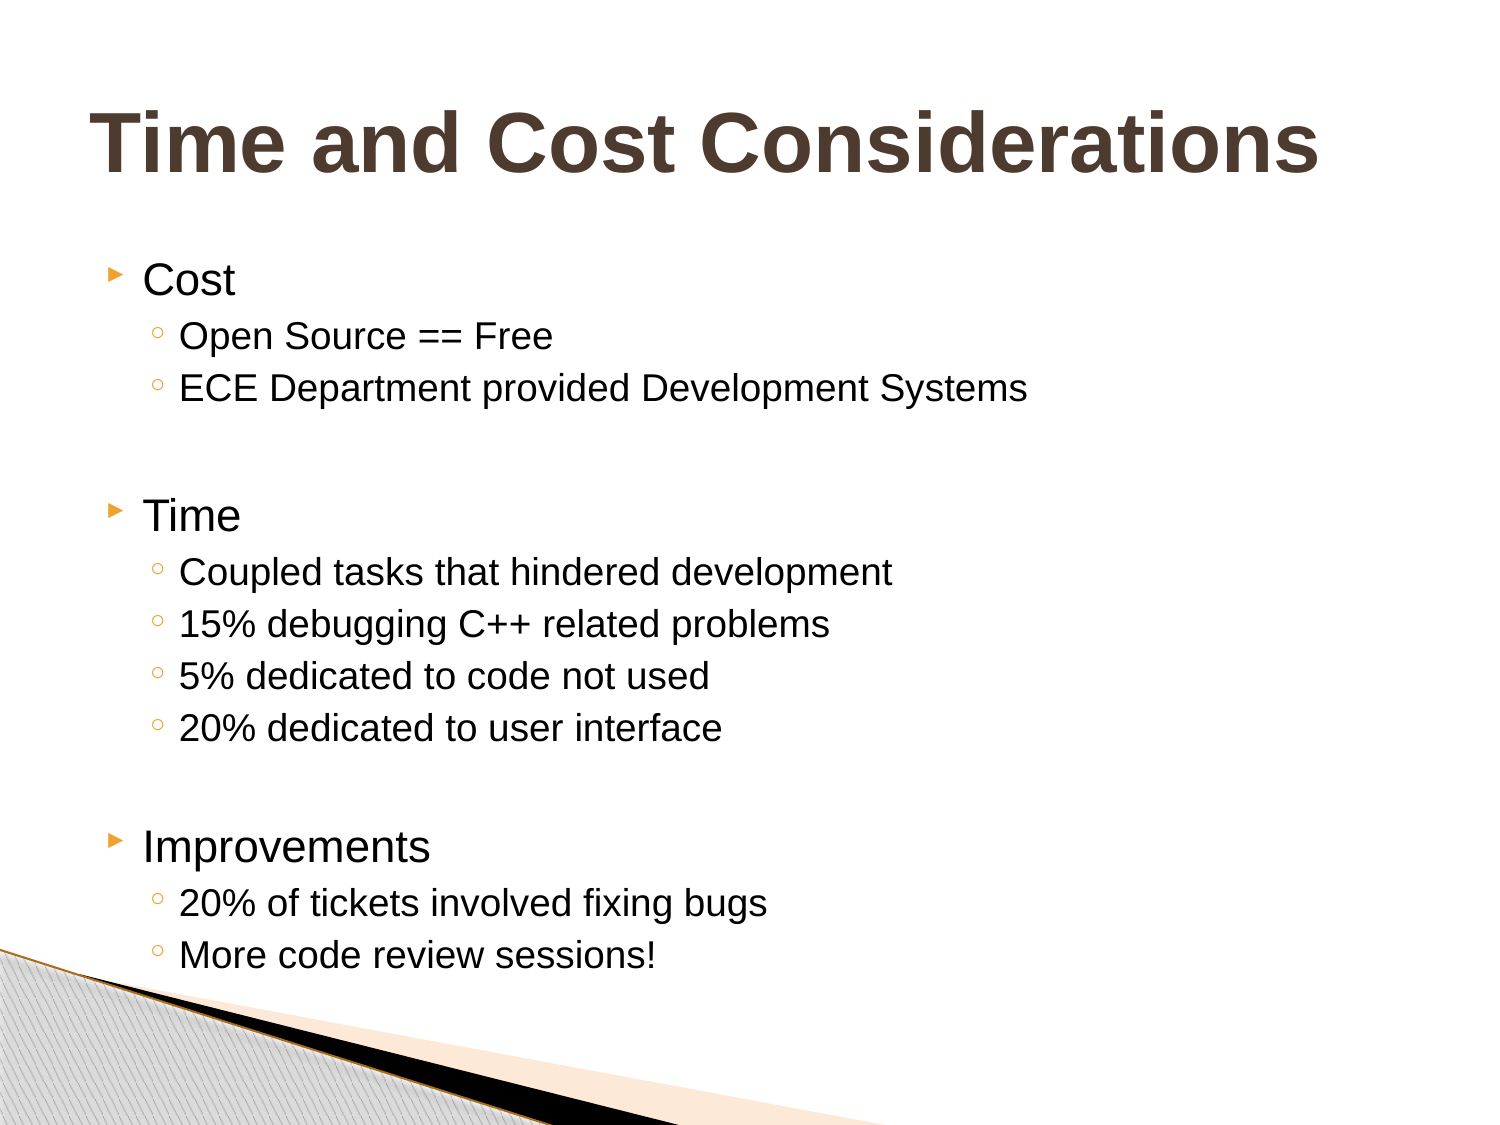

# Time and Cost Considerations
Cost
Open Source == Free
ECE Department provided Development Systems

Time
Coupled tasks that hindered development
15% debugging C++ related problems
5% dedicated to code not used
20% dedicated to user interface

Improvements
20% of tickets involved fixing bugs
More code review sessions!